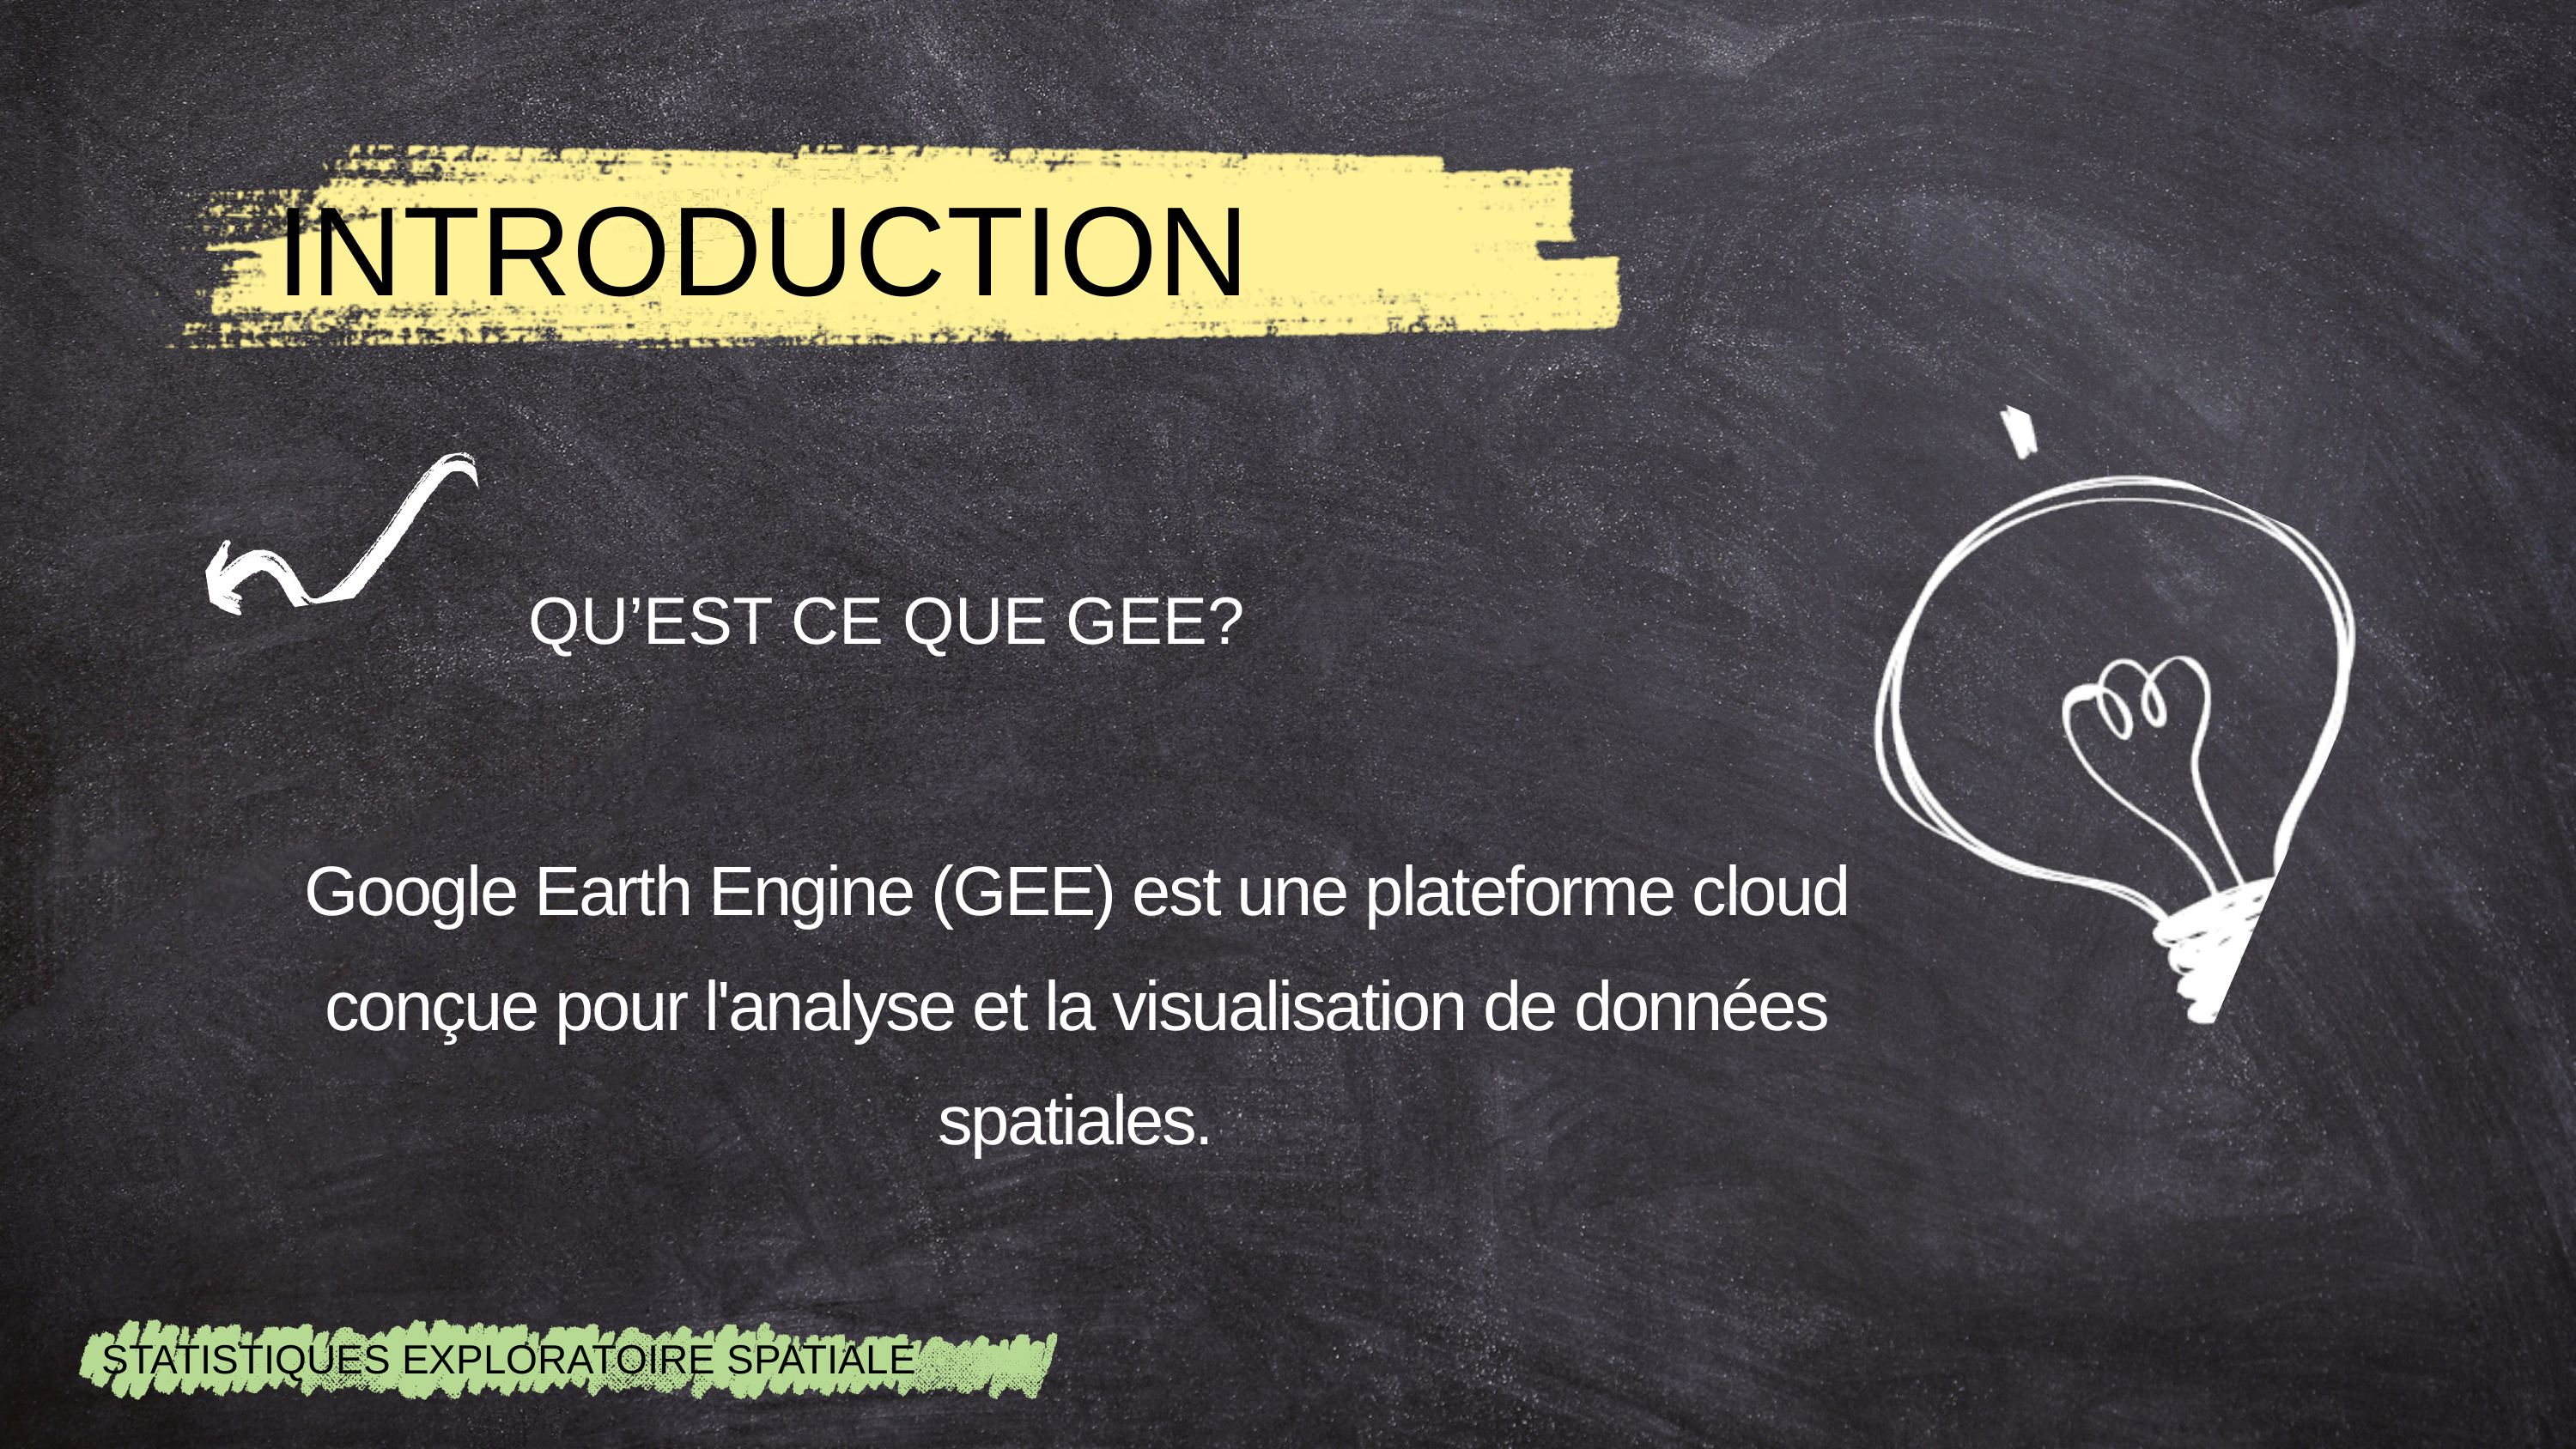

INTRODUCTION

QU’EST CE QUE GEE?

Google Earth Engine (GEE) est une plateforme cloud conçue pour l'analyse et la visualisation de données spatiales.

STATISTIQUES EXPLORATOIRE SPATIALE